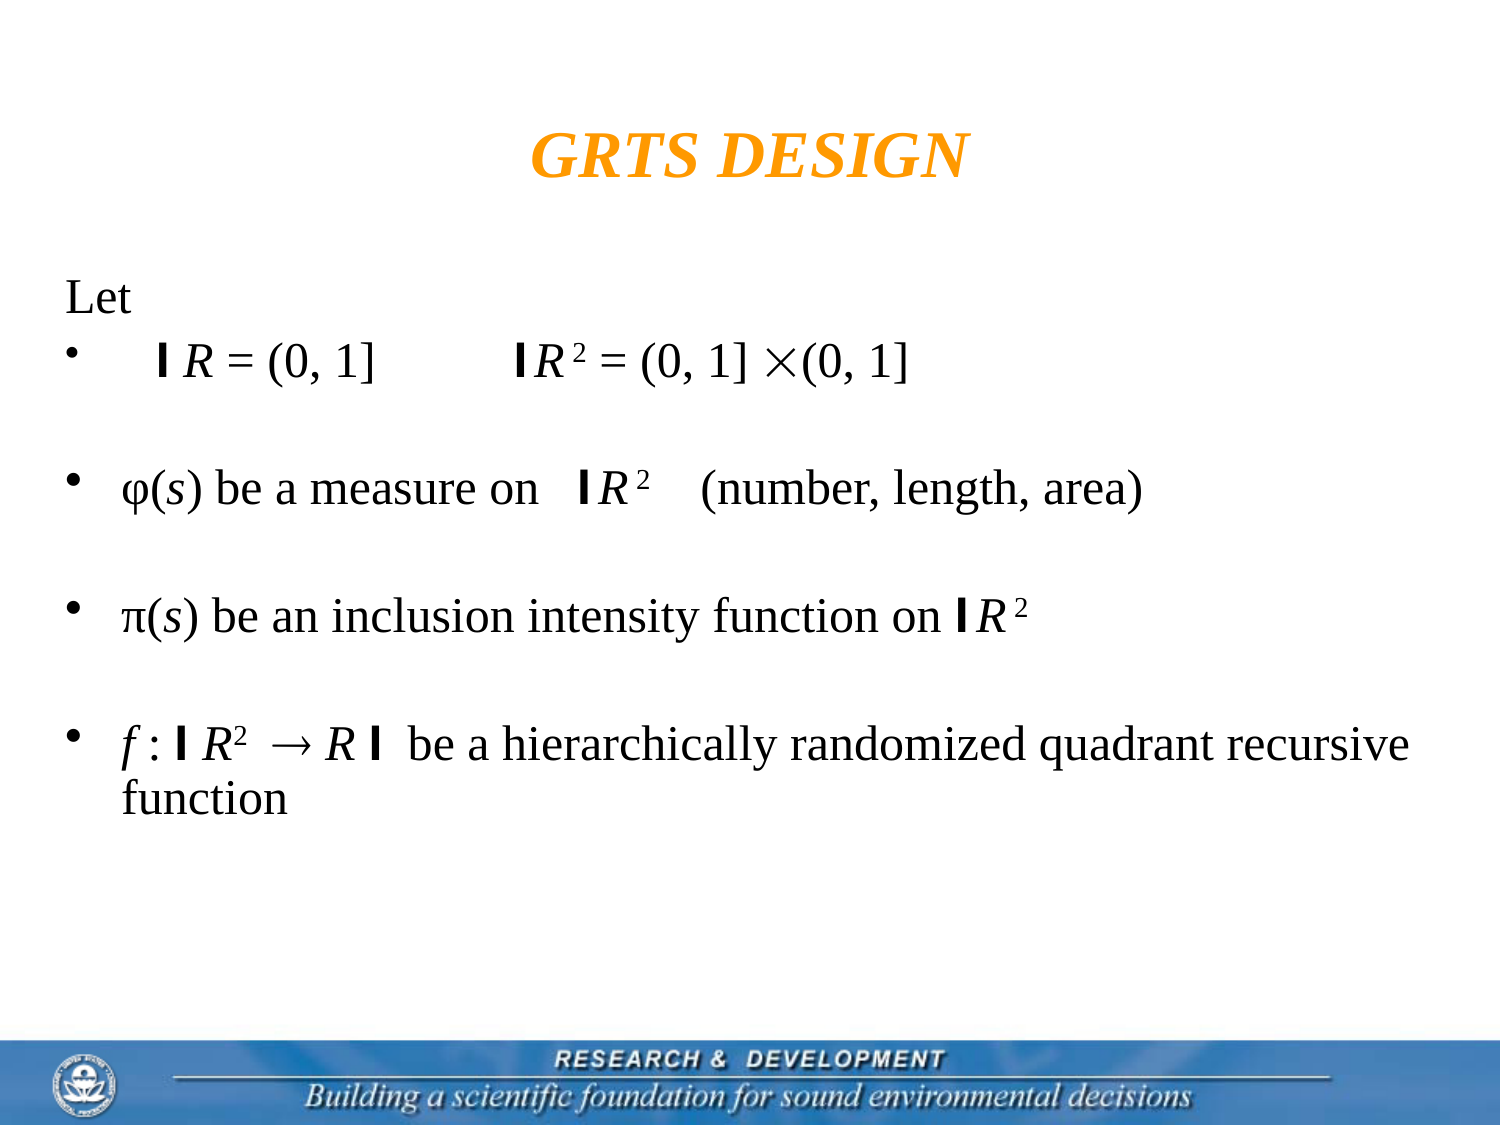

# GRTS DESIGN
Let
   I R = (0, 1]           I R 2 = (0, 1] ×(0, 1]

φ(s) be a measure on   I R 2    (number, length, area)

π(s) be an inclusion intensity function on I R 2

f : I  R2  → R I  be a hierarchically randomized quadrant recursive function